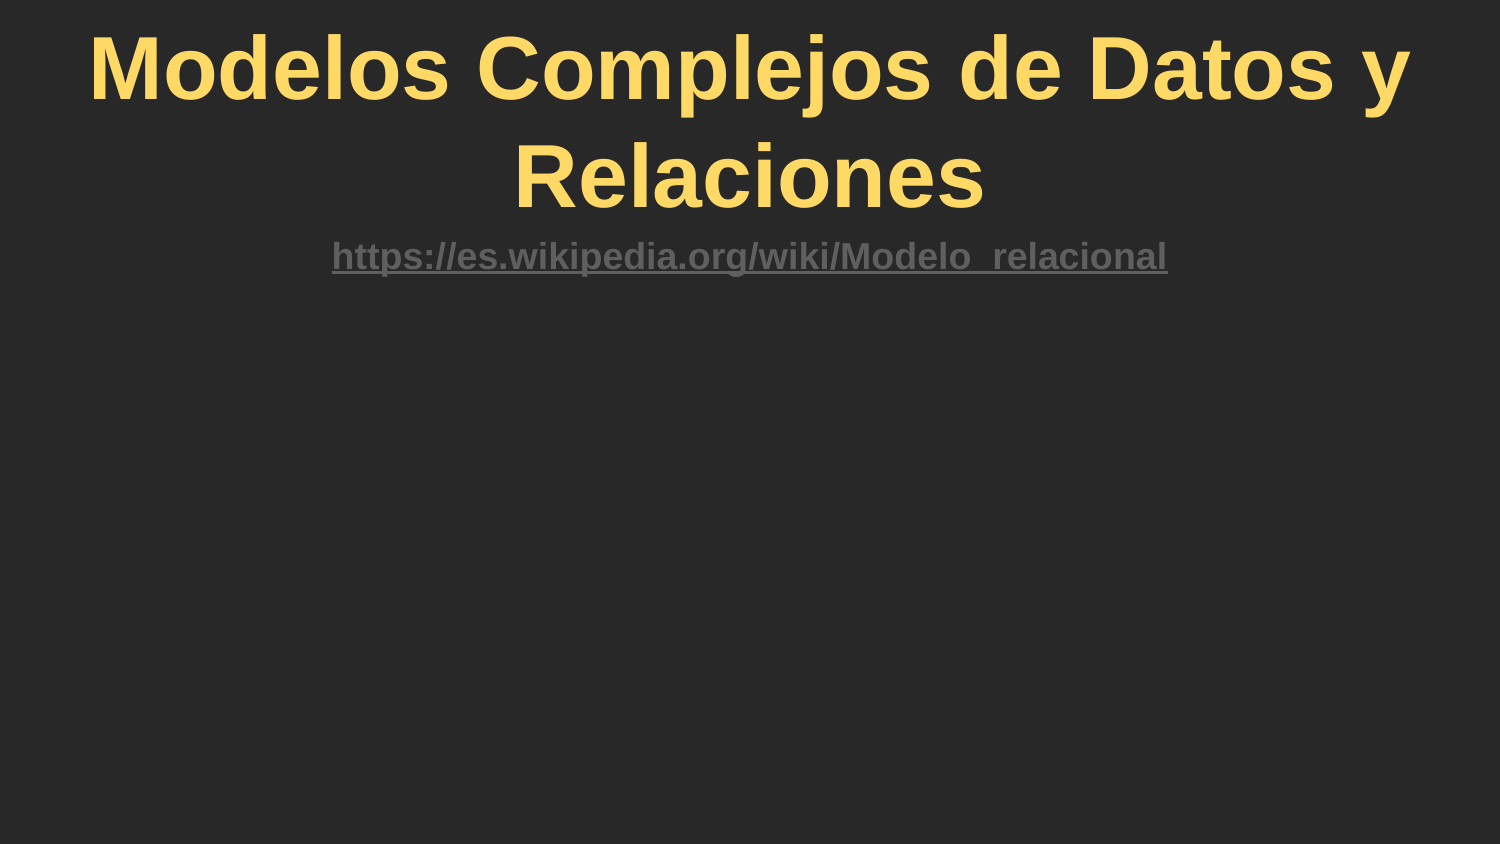

# Modelos Complejos de Datos y Relaciones
https://es.wikipedia.org/wiki/Modelo_relacional